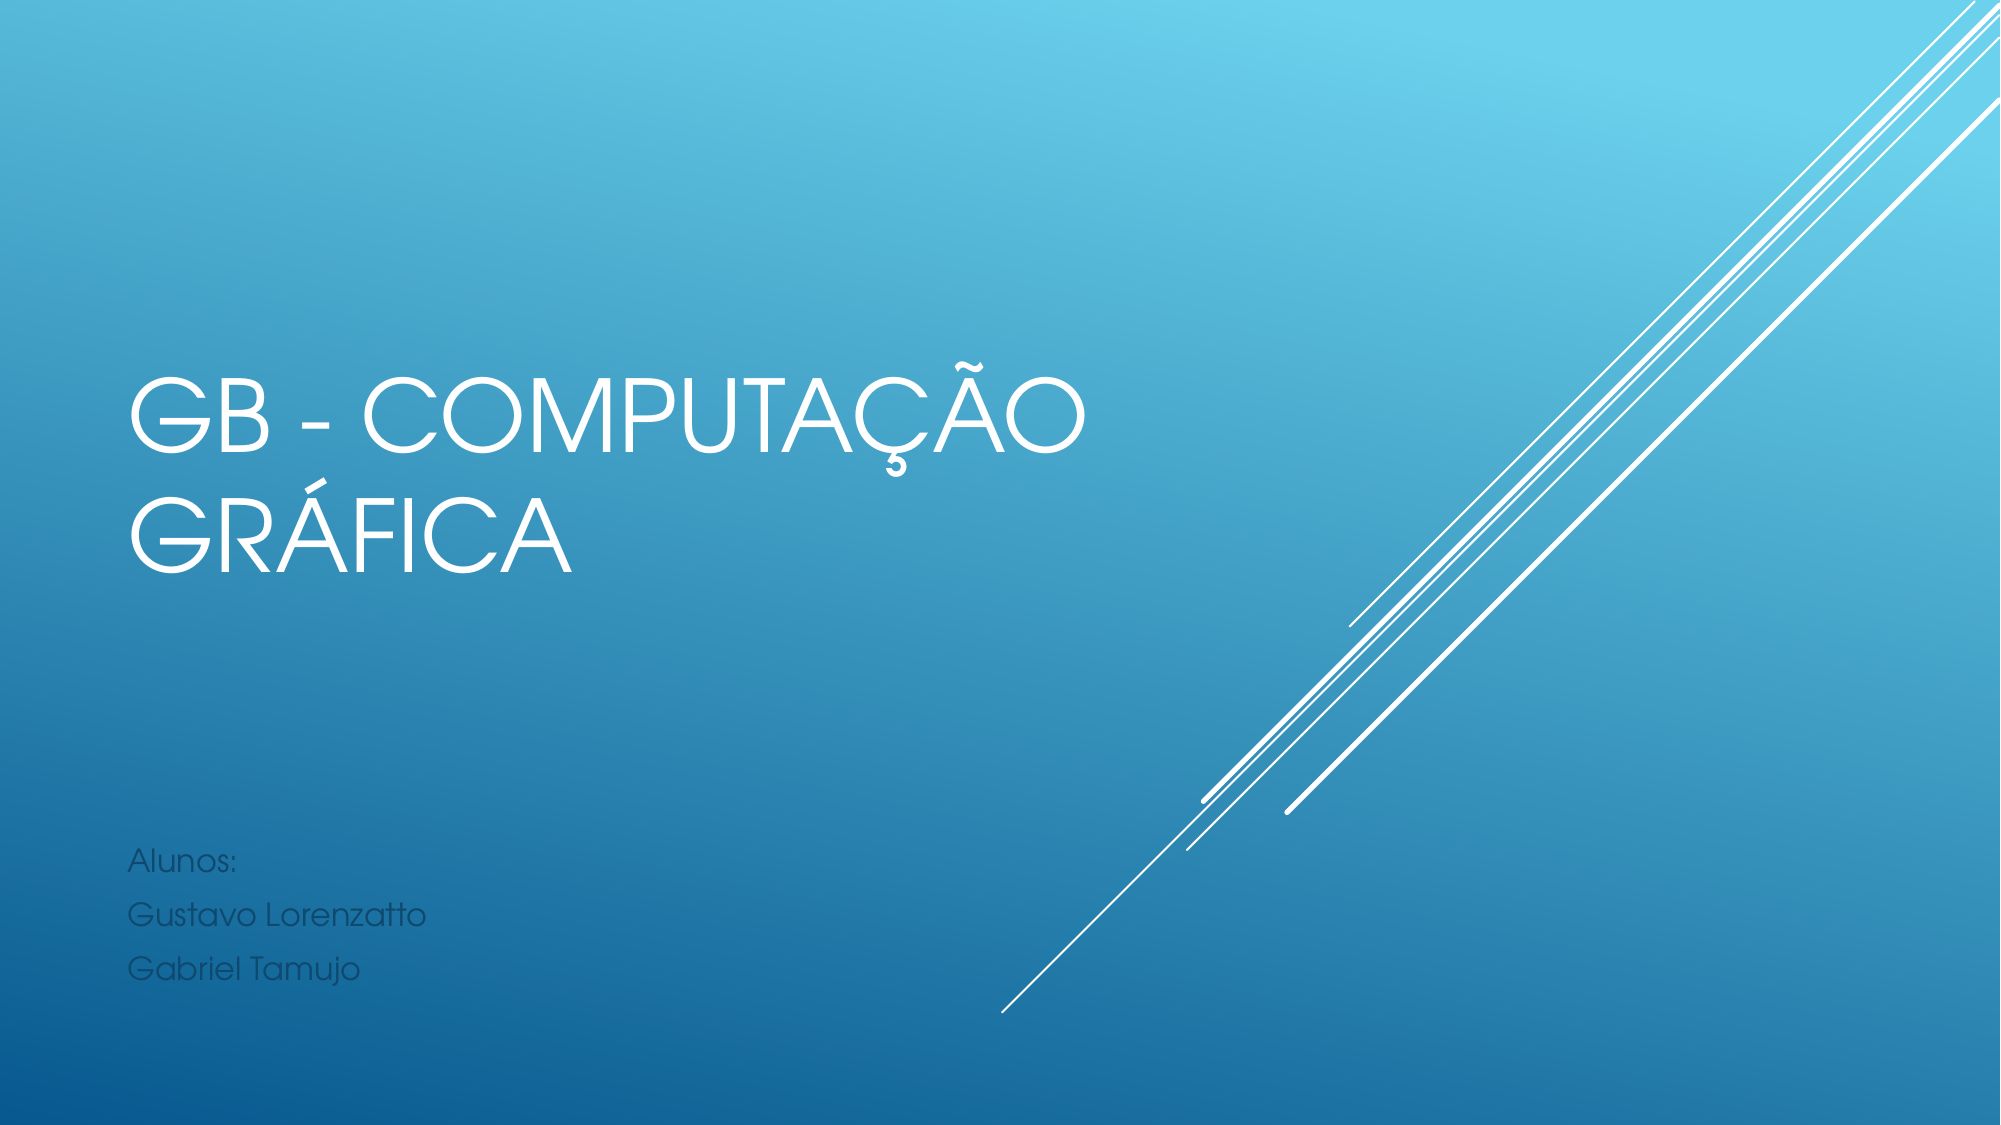

# GB - Computação Gráfica
Alunos:
Gustavo Lorenzatto
Gabriel Tamujo